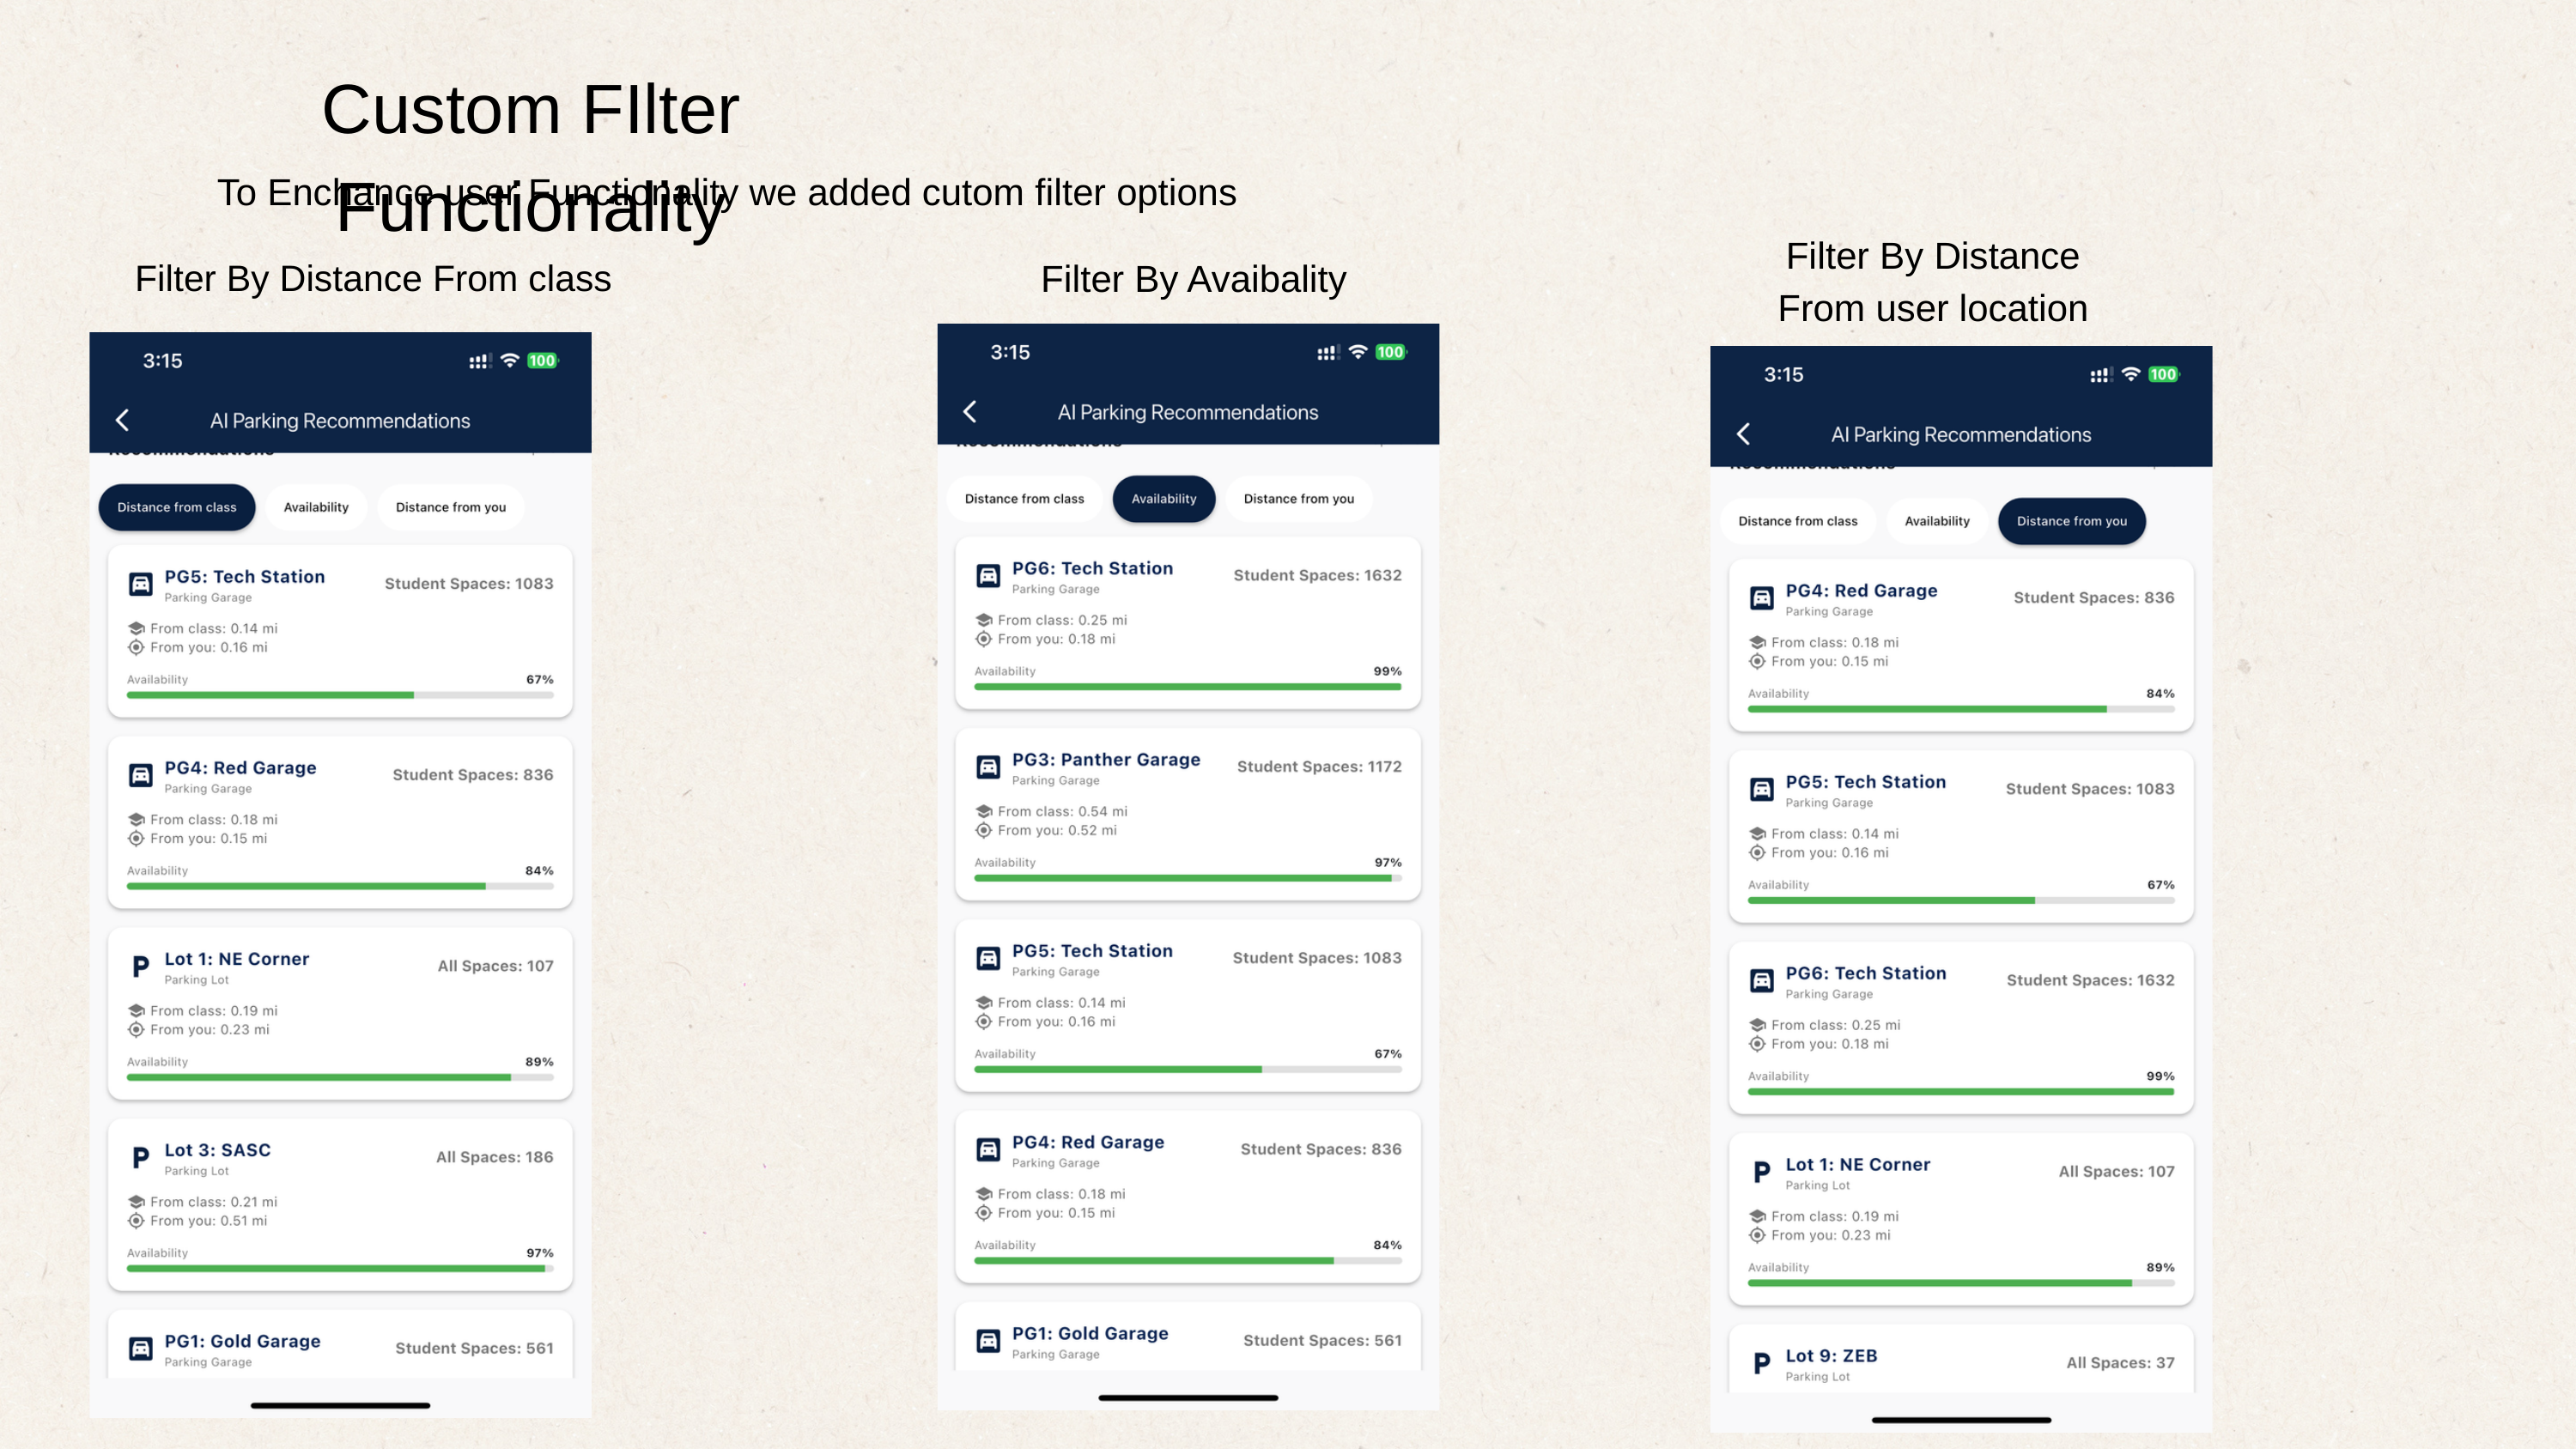

Custom FIlter Functionality
To Enchance user Functionality we added cutom filter options
Filter By Distance From user location
Filter By Distance From class
Filter By Avaibality